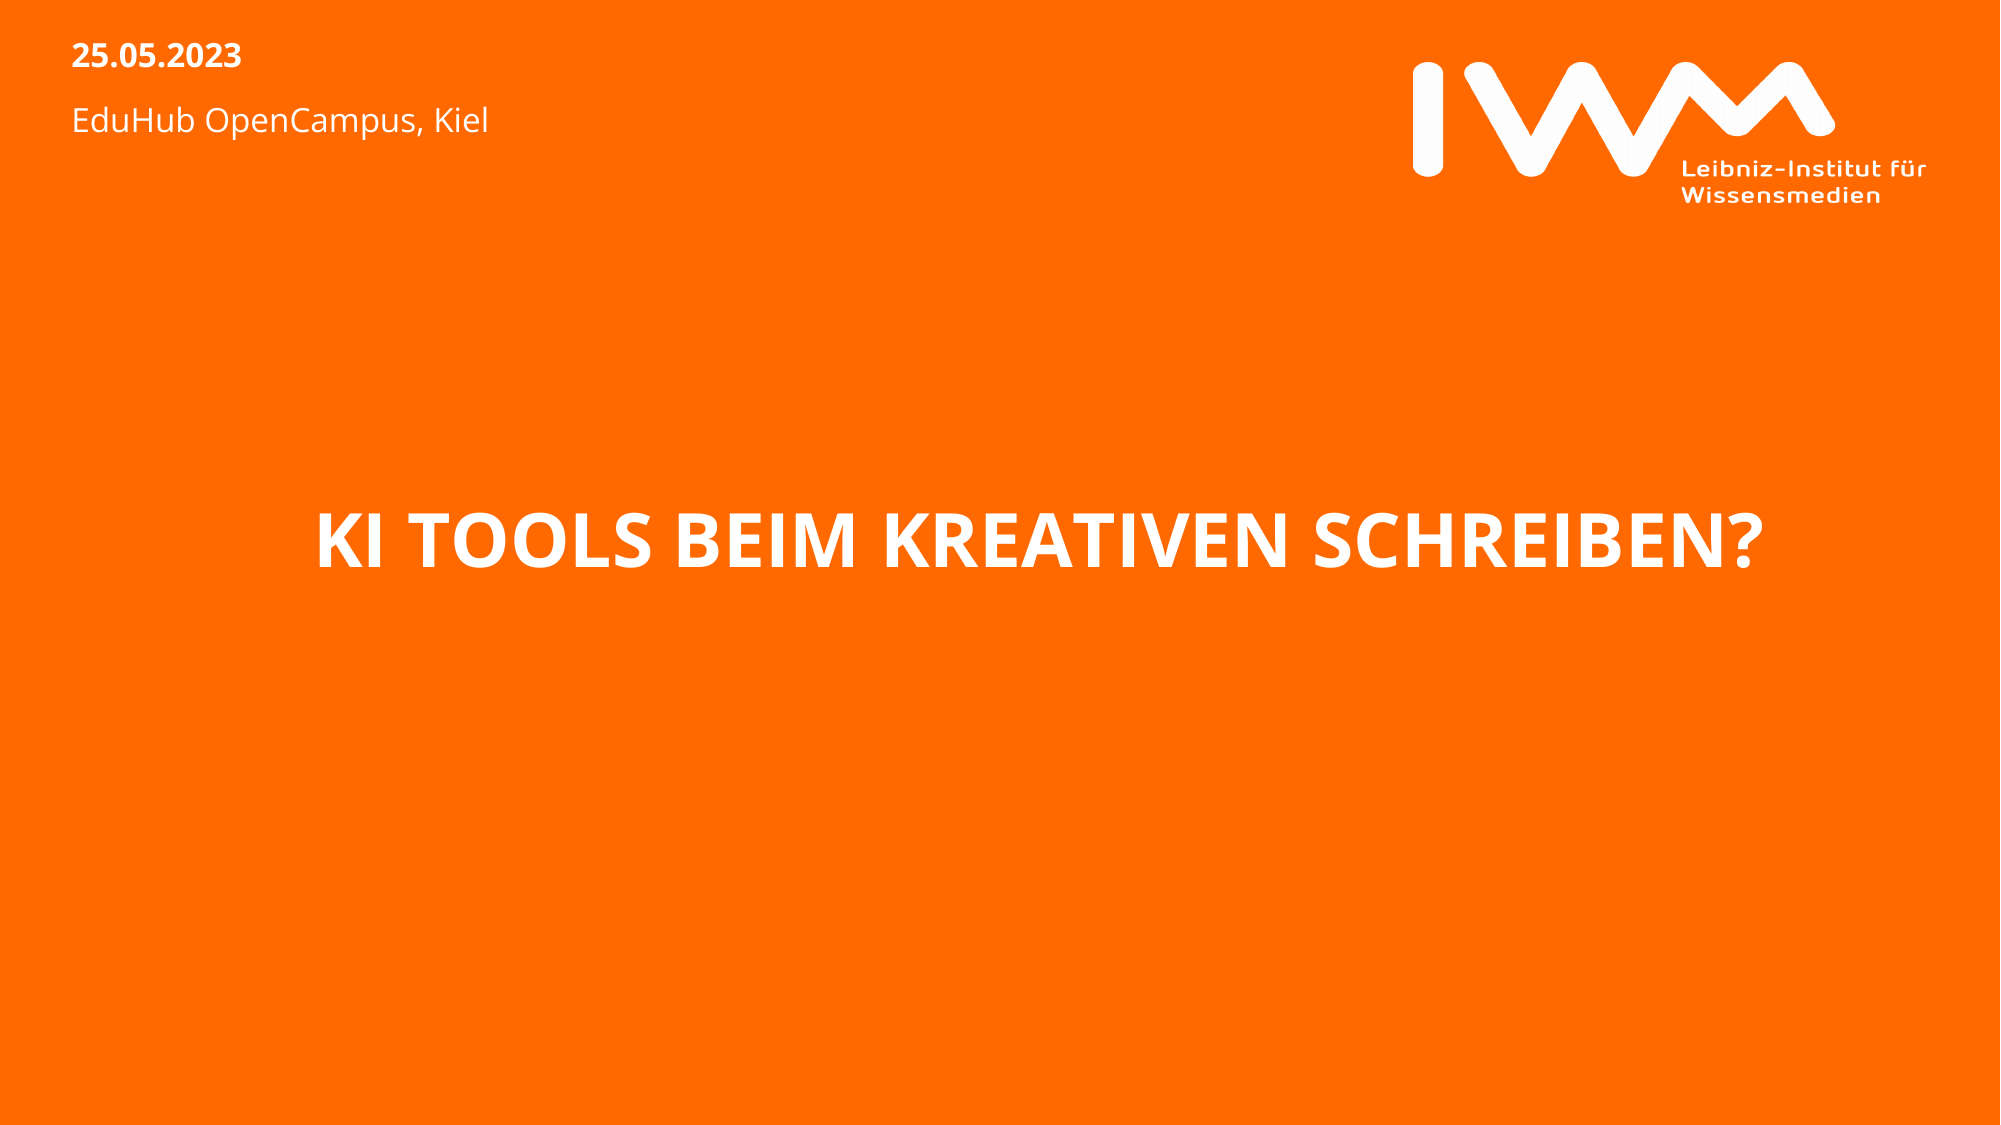

25.05.2023
EduHub OpenCampus, Kiel
# KI Tools beim Kreativen Schreiben?